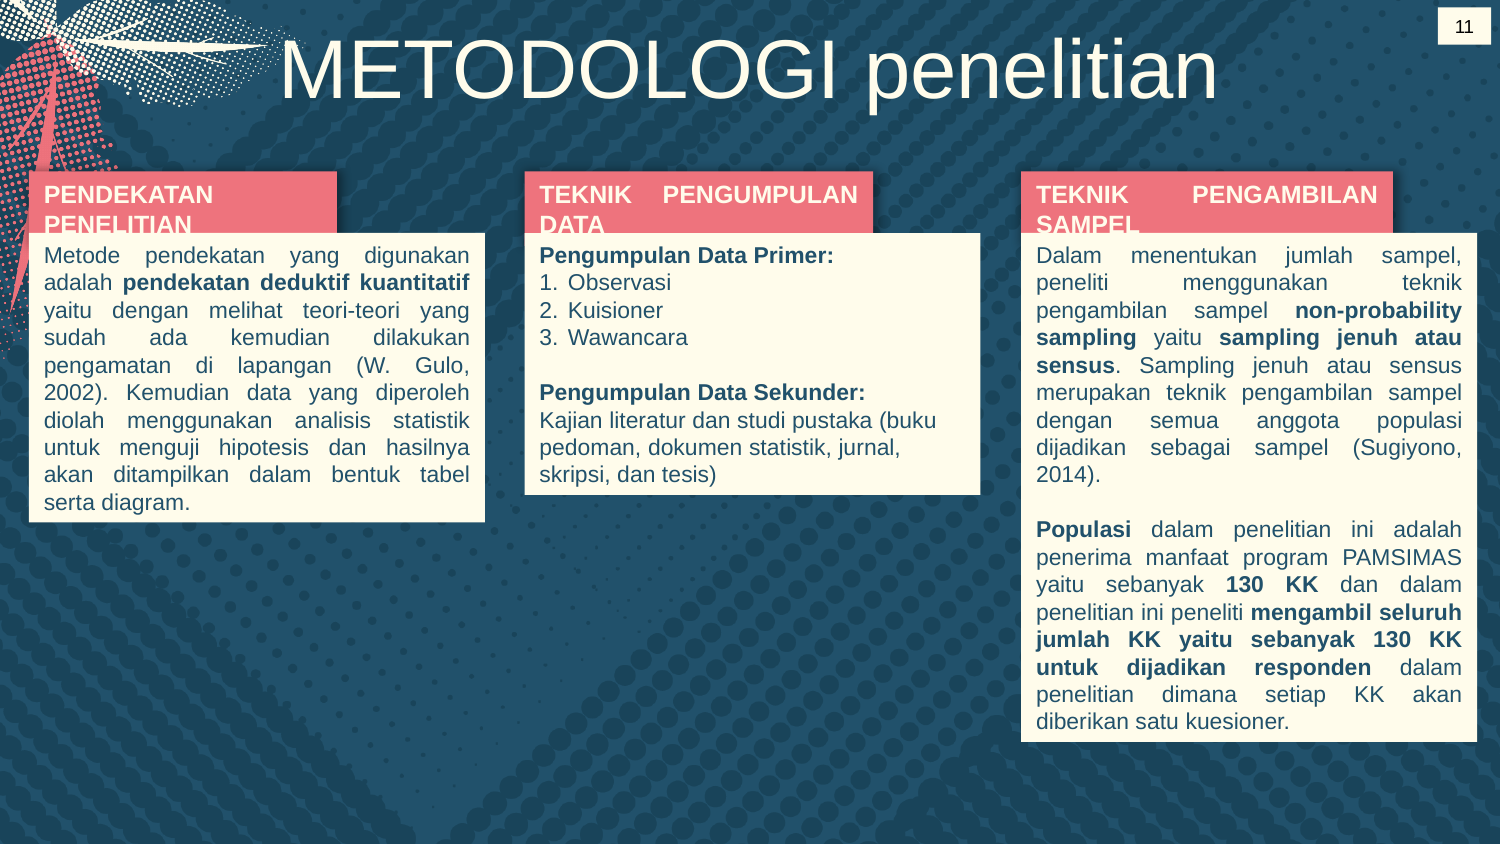

# METODOLOGI penelitian
11
PENDEKATAN PENELITIAN
TEKNIK PENGUMPULAN DATA
TEKNIK PENGAMBILAN SAMPEL
Metode pendekatan yang digunakan adalah pendekatan deduktif kuantitatif yaitu dengan melihat teori-teori yang sudah ada kemudian dilakukan pengamatan di lapangan (W. Gulo, 2002). Kemudian data yang diperoleh diolah menggunakan analisis statistik untuk menguji hipotesis dan hasilnya akan ditampilkan dalam bentuk tabel serta diagram.
Pengumpulan Data Primer:
Observasi
Kuisioner
Wawancara

Pengumpulan Data Sekunder:
Kajian literatur dan studi pustaka (buku pedoman, dokumen statistik, jurnal, skripsi, dan tesis)
Dalam menentukan jumlah sampel, peneliti menggunakan teknik pengambilan sampel non-probability sampling yaitu sampling jenuh atau sensus. Sampling jenuh atau sensus merupakan teknik pengambilan sampel dengan semua anggota populasi dijadikan sebagai sampel (Sugiyono, 2014).

Populasi dalam penelitian ini adalah penerima manfaat program PAMSIMAS yaitu sebanyak 130 KK dan dalam penelitian ini peneliti mengambil seluruh jumlah KK yaitu sebanyak 130 KK untuk dijadikan responden dalam penelitian dimana setiap KK akan diberikan satu kuesioner.